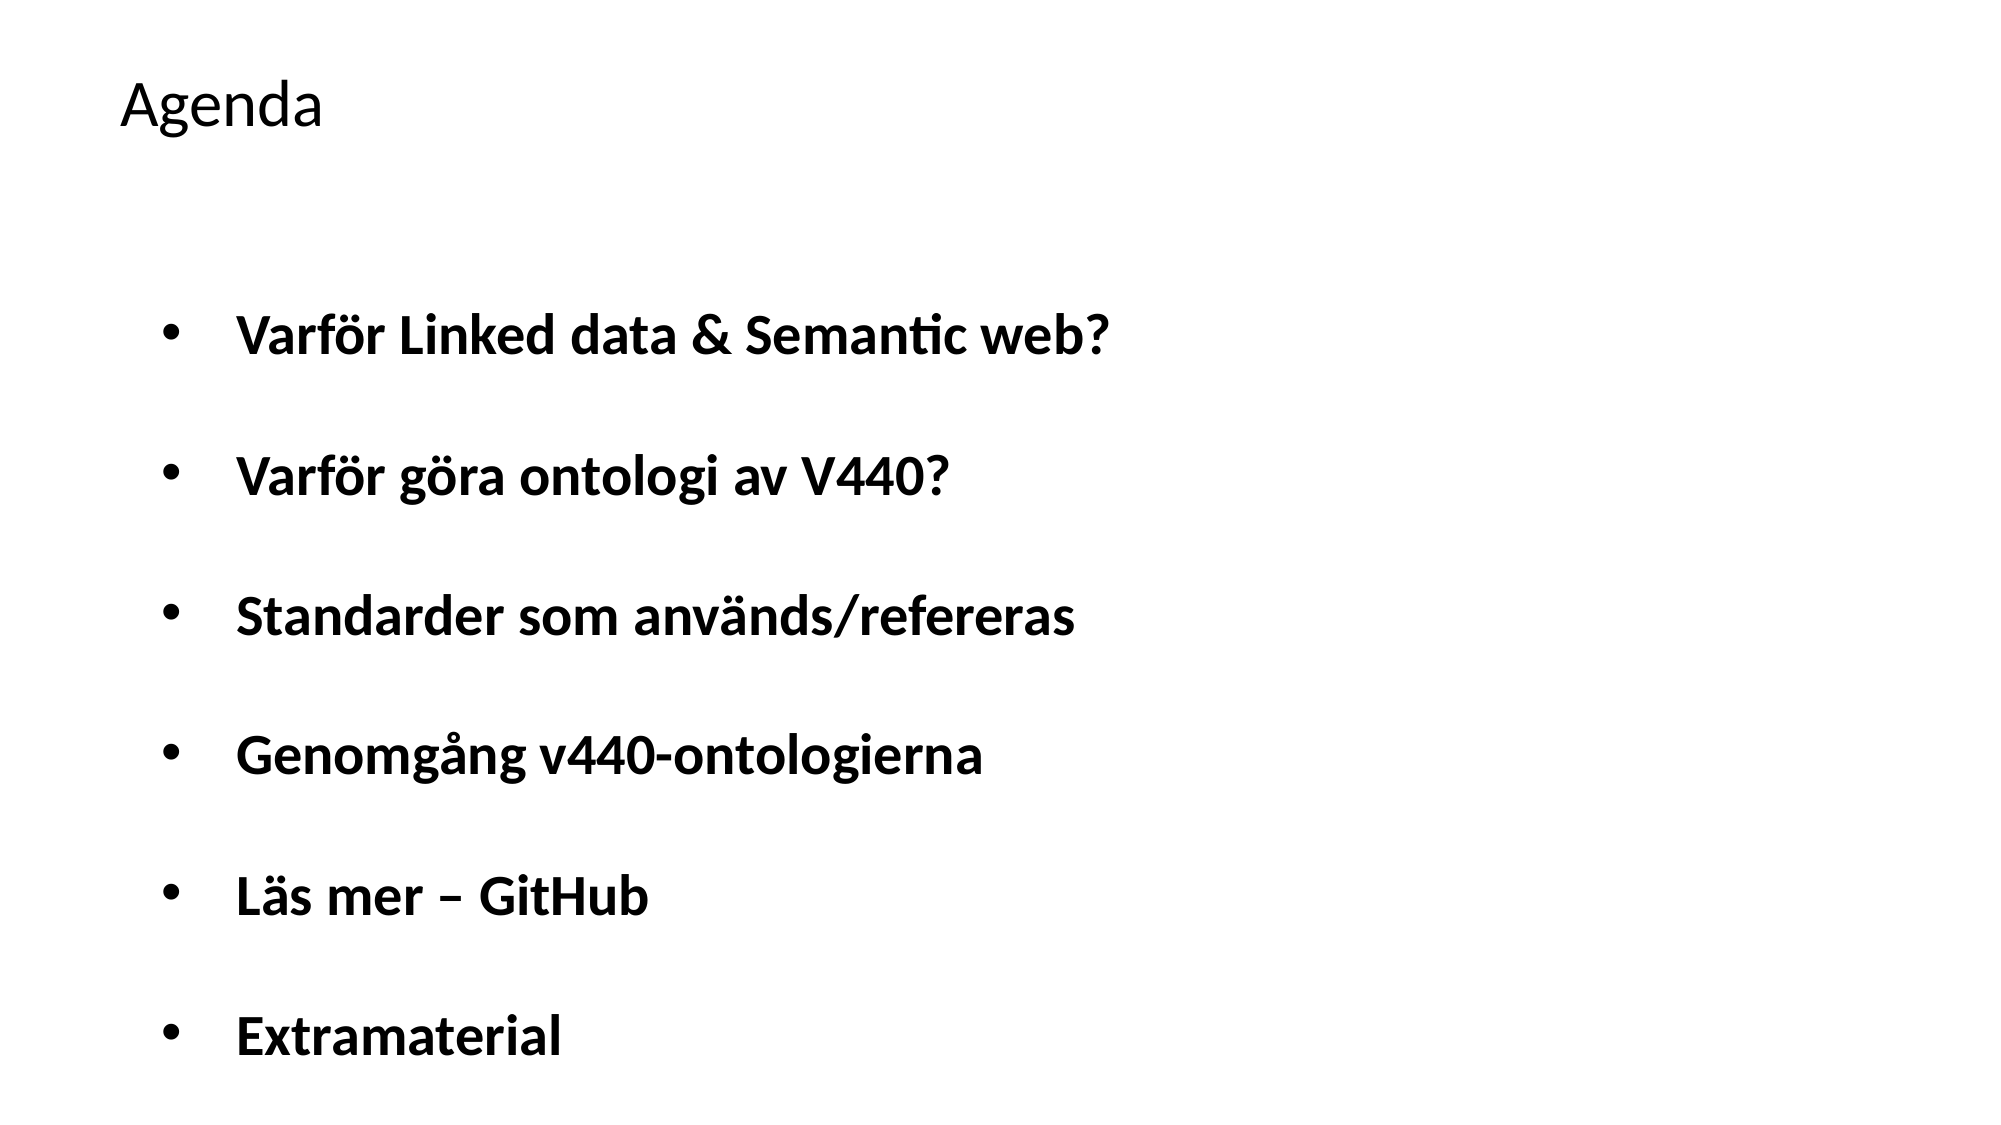

# Agenda
Varför Linked data & Semantic web?
Varför göra ontologi av V440?
Standarder som används/refereras
Genomgång v440-ontologierna
Läs mer – GitHub
Extramaterial